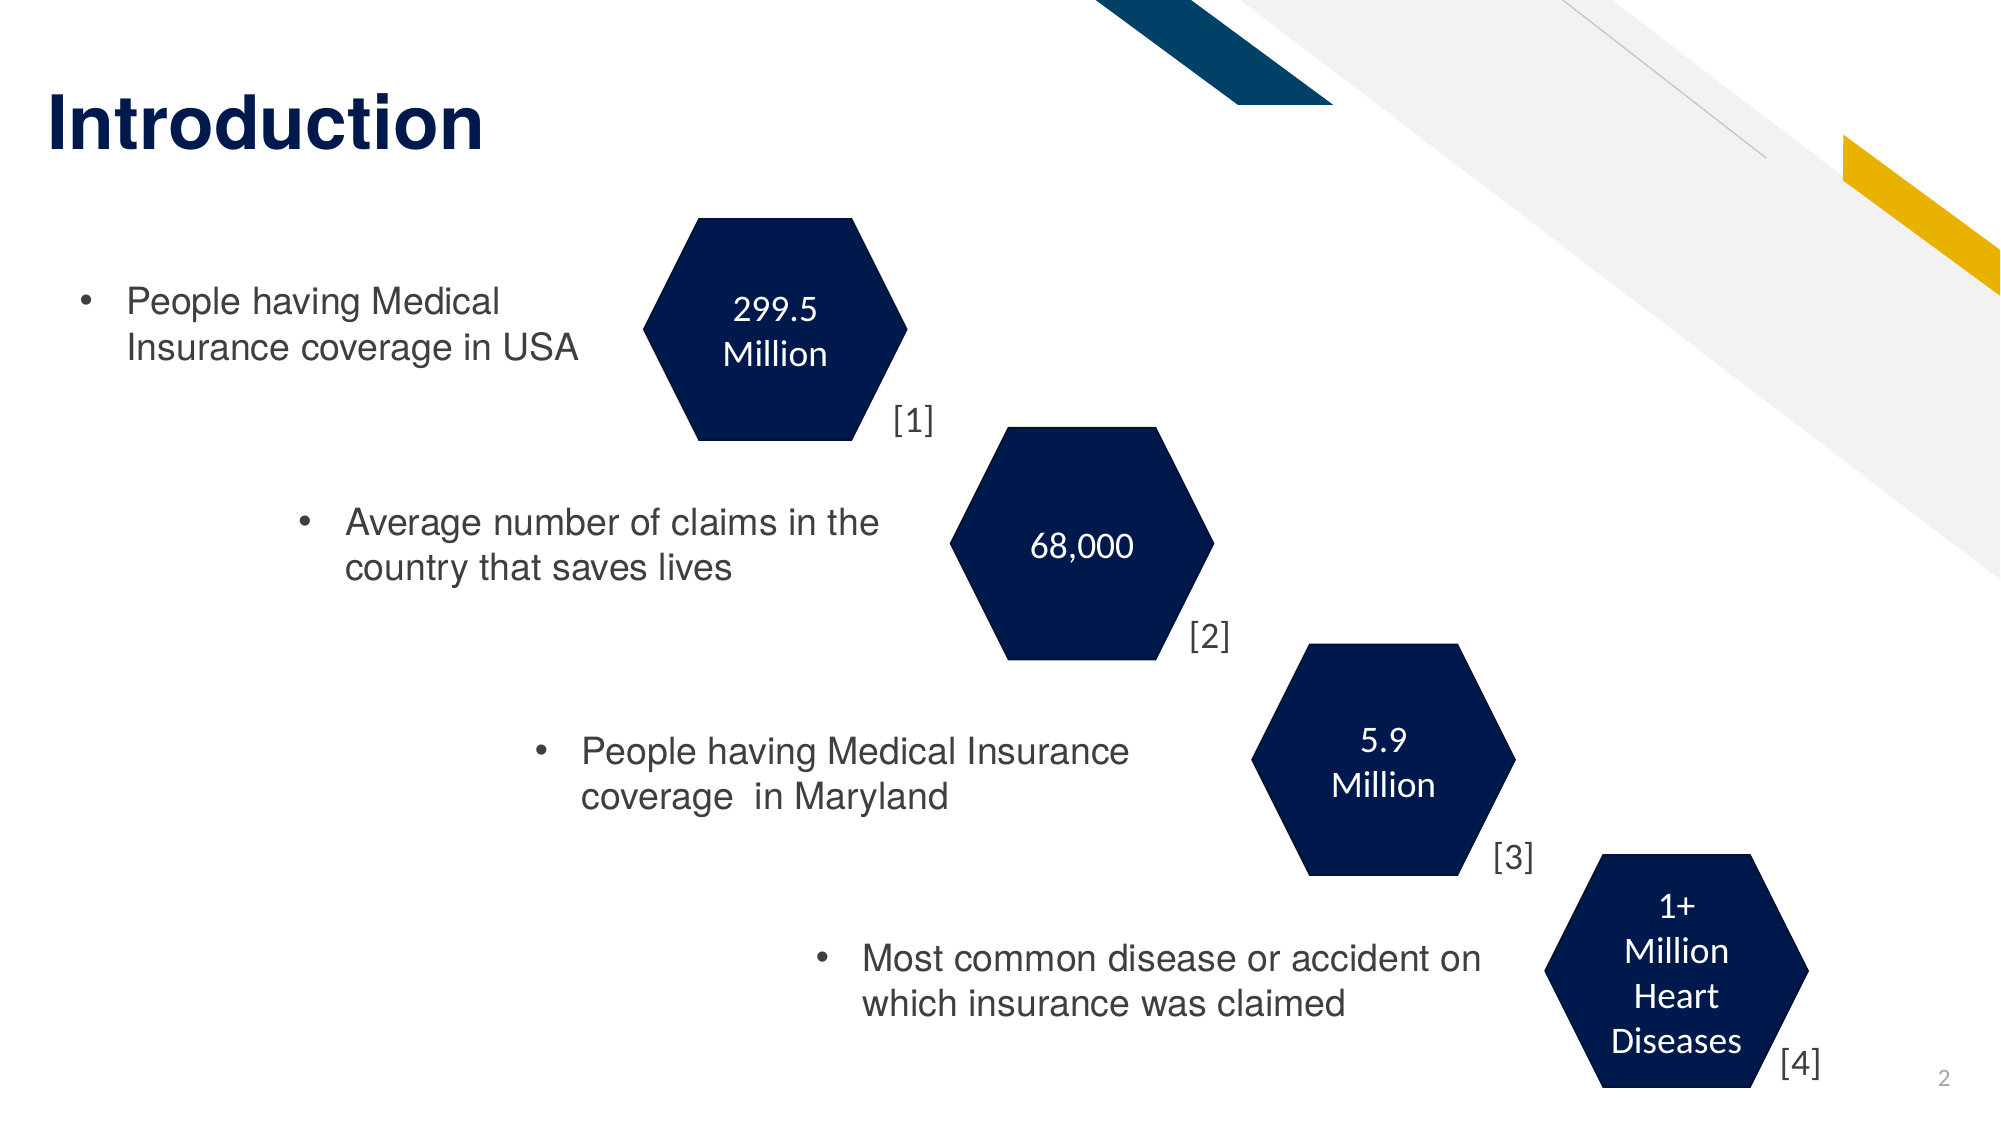

# Introduction

299.5
Million
People having Medical Insurance coverage in USA
[1]
68,000
Average number of claims in the country that saves lives
[2]
5.9
Million
People having Medical Insurance coverage  in Maryland
[3]
1+ Million
Heart Diseases
Most common disease or accident on which insurance was claimed
[4]
2